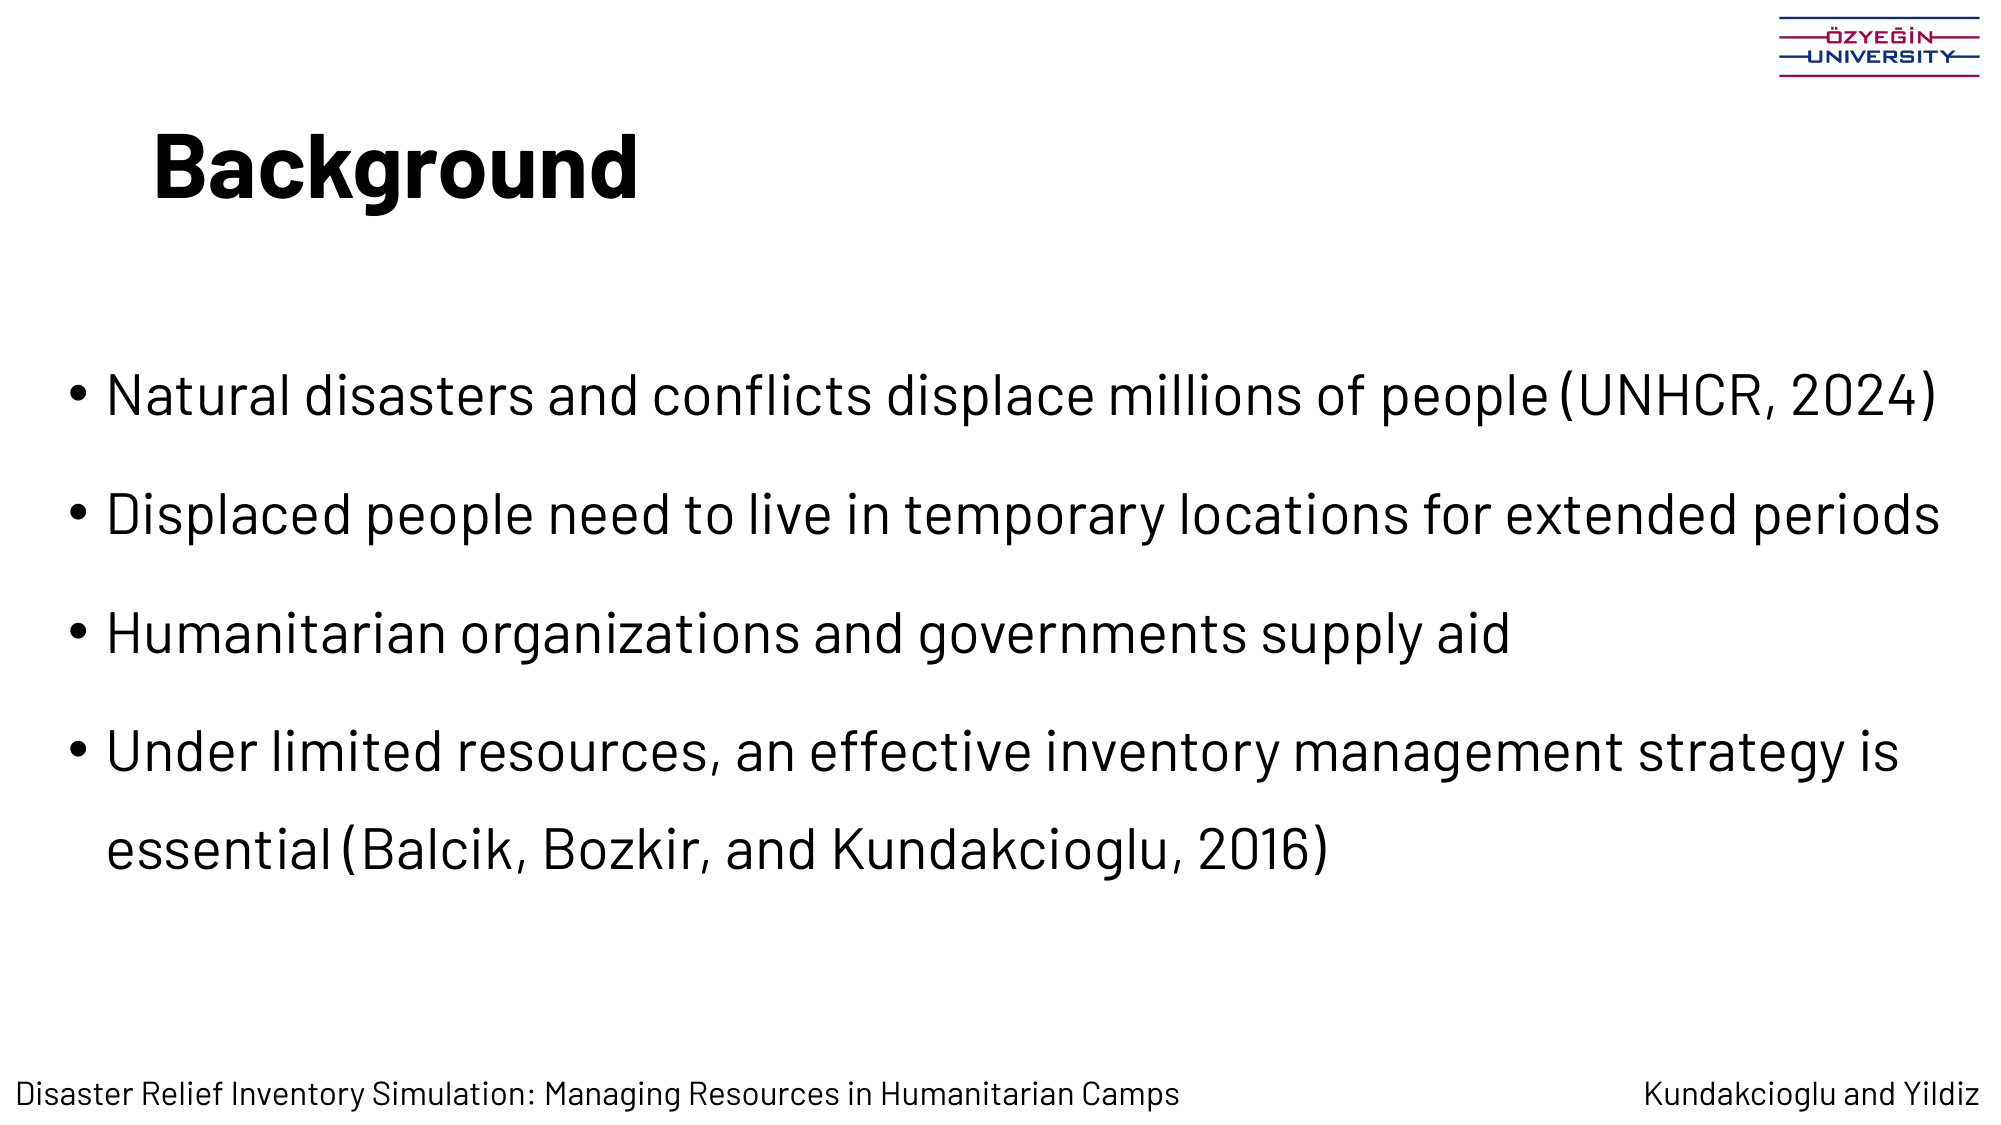

# Background
Natural disasters and conflicts displace millions of people (UNHCR, 2024)
Displaced people need to live in temporary locations for extended periods
Humanitarian organizations and governments supply aid
Under limited resources, an effective inventory management strategy is essential (Balcik, Bozkir, and Kundakcioglu, 2016)